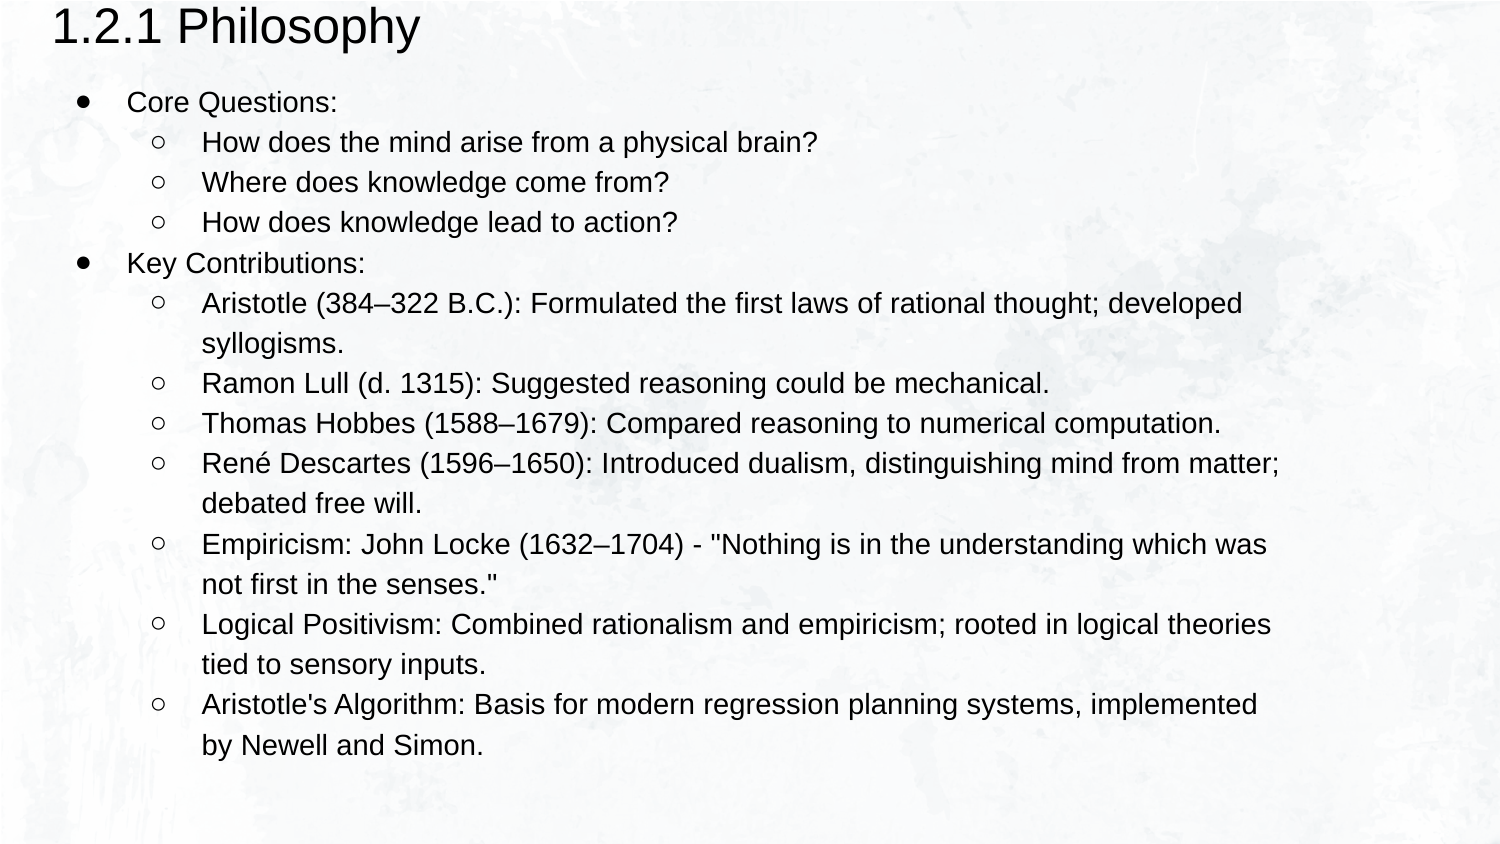

1.2.1 Philosophy
Core Questions:
How does the mind arise from a physical brain?
Where does knowledge come from?
How does knowledge lead to action?
Key Contributions:
Aristotle (384–322 B.C.): Formulated the first laws of rational thought; developed syllogisms.
Ramon Lull (d. 1315): Suggested reasoning could be mechanical.
Thomas Hobbes (1588–1679): Compared reasoning to numerical computation.
René Descartes (1596–1650): Introduced dualism, distinguishing mind from matter; debated free will.
Empiricism: John Locke (1632–1704) - "Nothing is in the understanding which was not first in the senses."
Logical Positivism: Combined rationalism and empiricism; rooted in logical theories tied to sensory inputs.
Aristotle's Algorithm: Basis for modern regression planning systems, implemented by Newell and Simon.